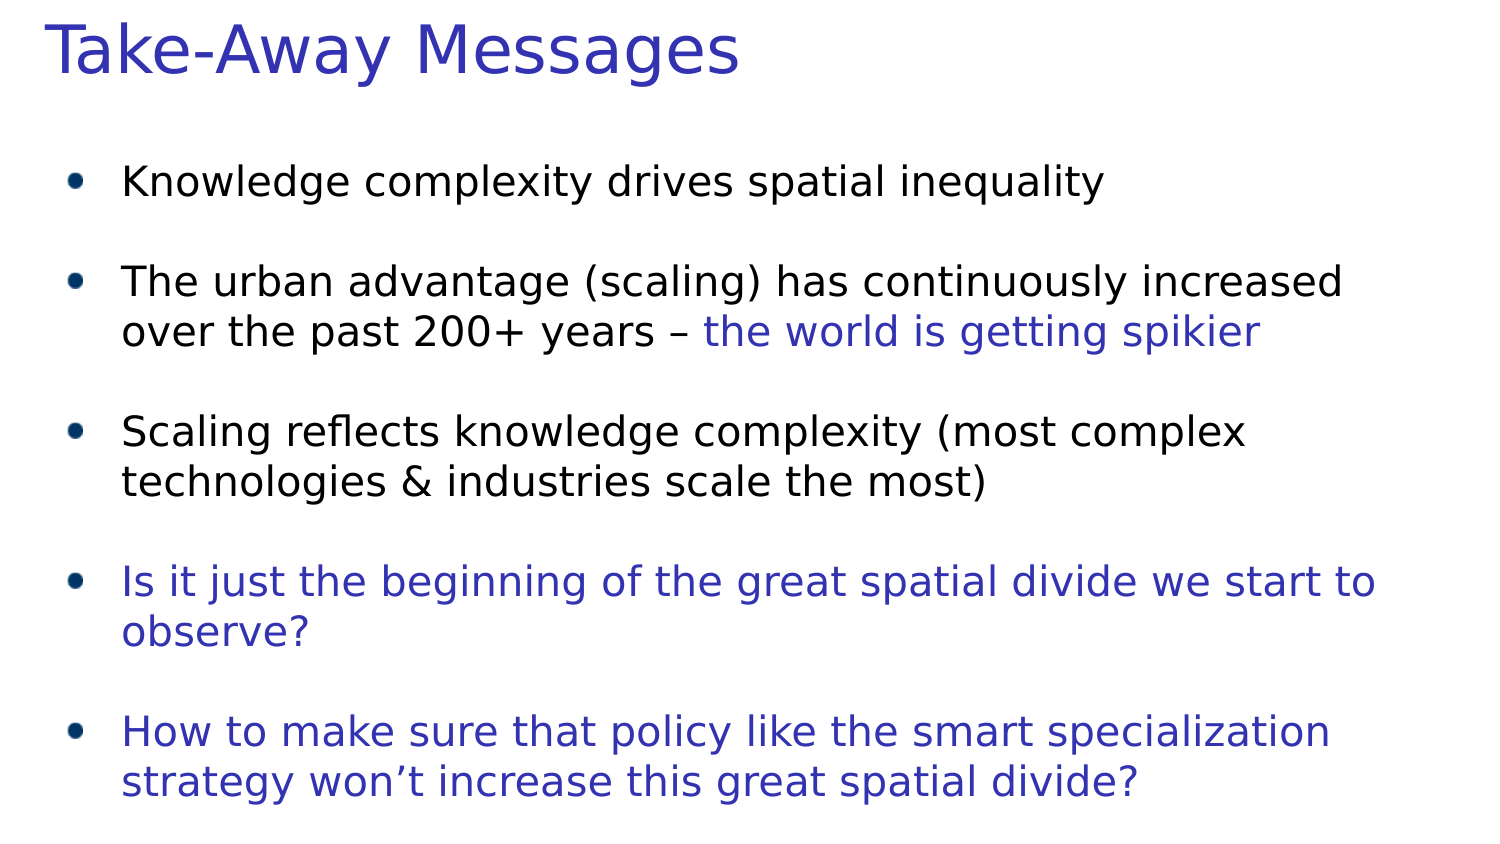

# Take-Away Messages
Knowledge complexity drives spatial inequality
The urban advantage (scaling) has continuously increased over the past 200+ years – the world is getting spikier
Scaling reflects knowledge complexity (most complex technologies & industries scale the most)
Is it just the beginning of the great spatial divide we start to observe?
How to make sure that policy like the smart specialization strategy won’t increase this great spatial divide?